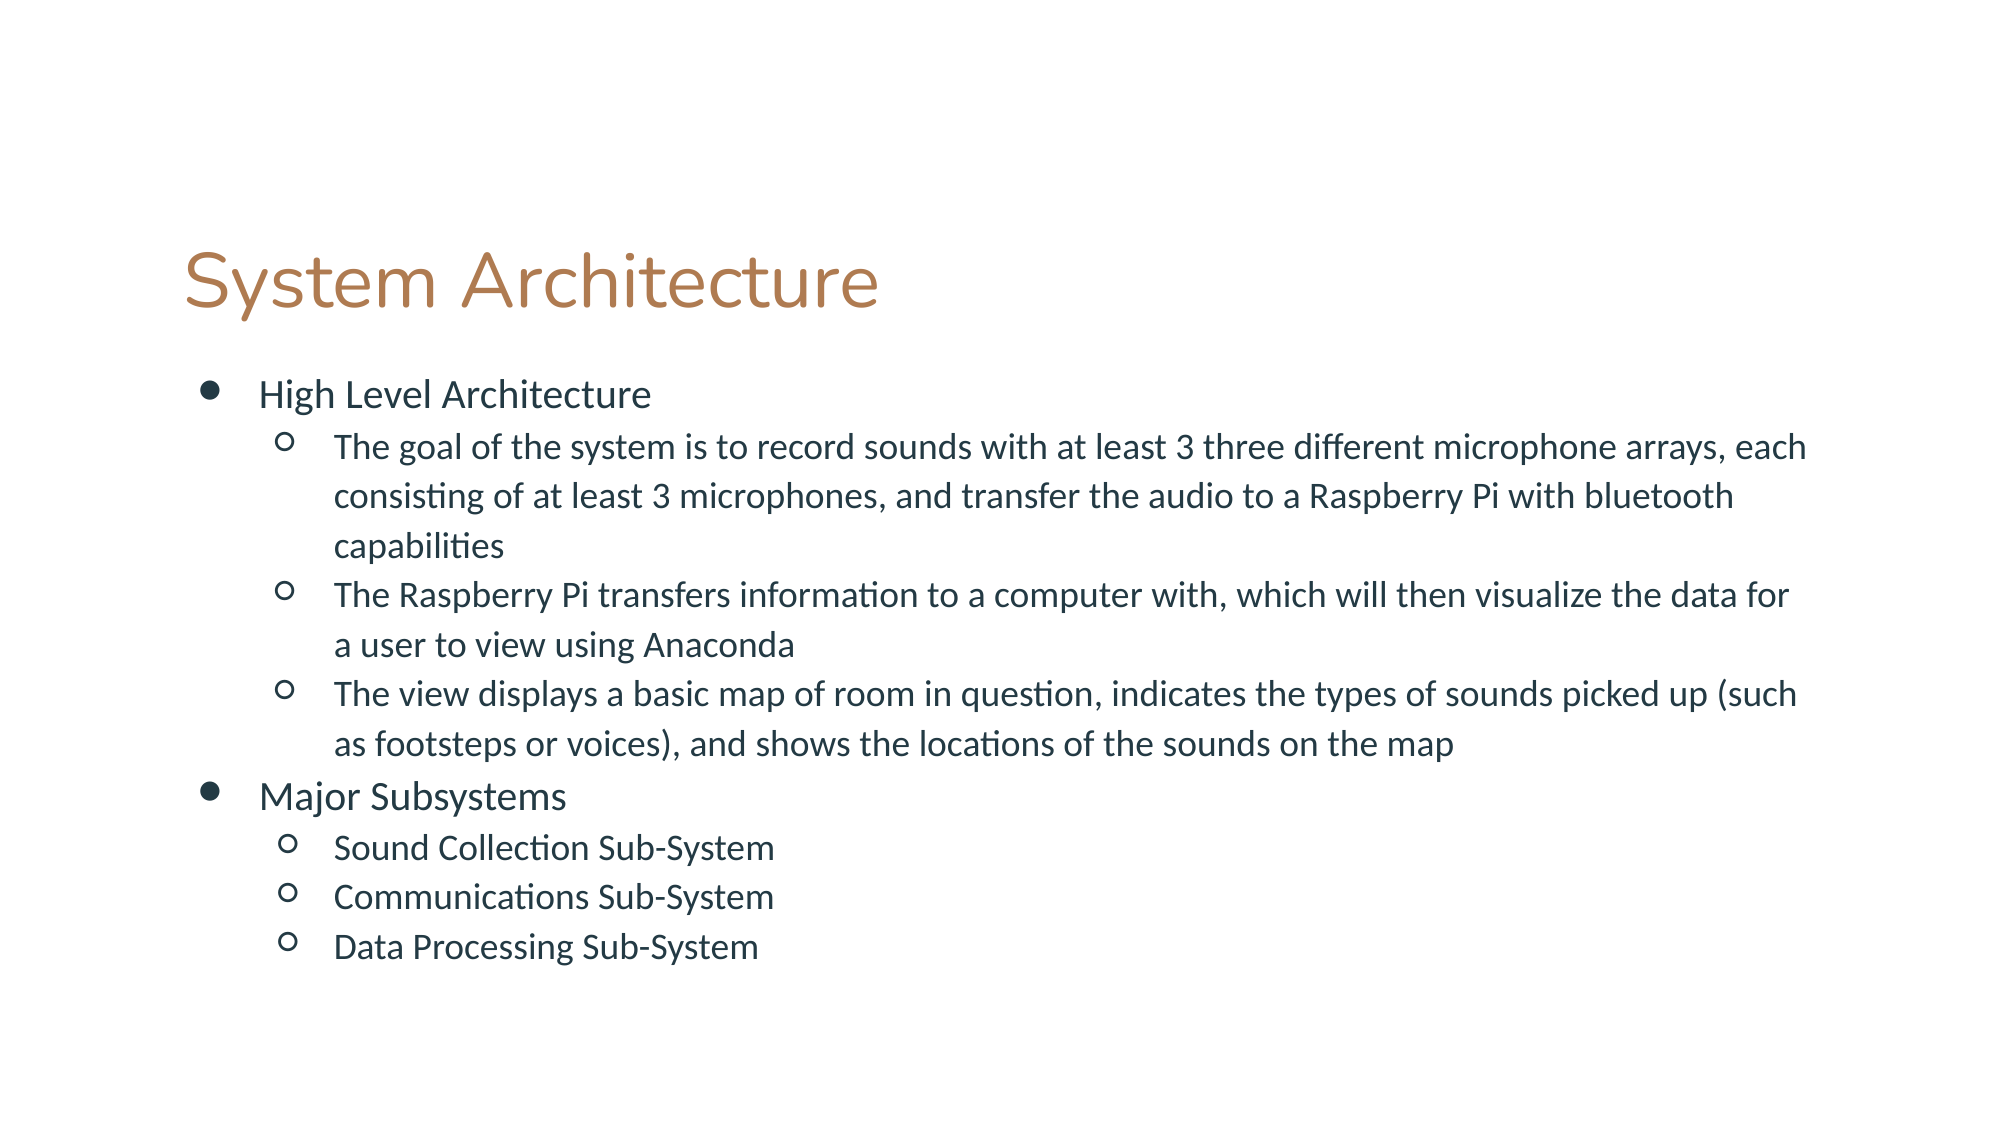

# System Architecture
High Level Architecture
The goal of the system is to record sounds with at least 3 three different microphone arrays, each consisting of at least 3 microphones, and transfer the audio to a Raspberry Pi with bluetooth capabilities
The Raspberry Pi transfers information to a computer with, which will then visualize the data for a user to view using Anaconda
The view displays a basic map of room in question, indicates the types of sounds picked up (such as footsteps or voices), and shows the locations of the sounds on the map
Major Subsystems
Sound Collection Sub-System
Communications Sub-System
Data Processing Sub-System